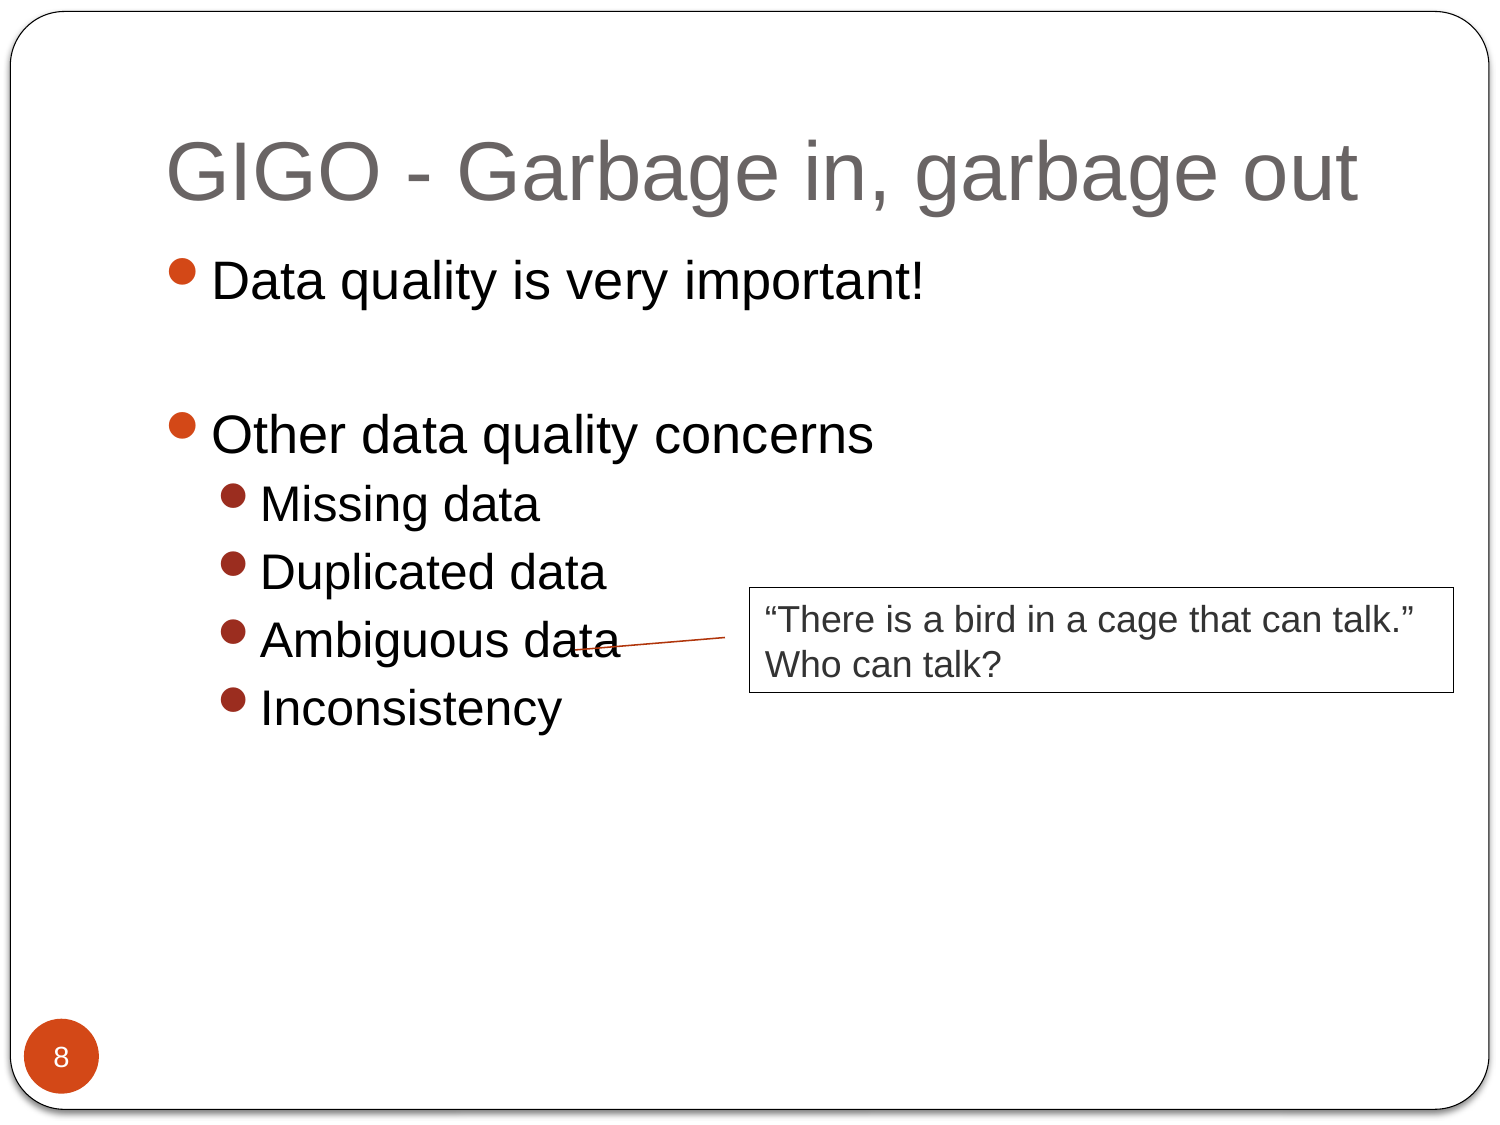

# GIGO - Garbage in, garbage out
Data quality is very important!

Other data quality concerns
Missing data
Duplicated data
Ambiguous data
Inconsistency
“There is a bird in a cage that can talk.”
Who can talk?
8